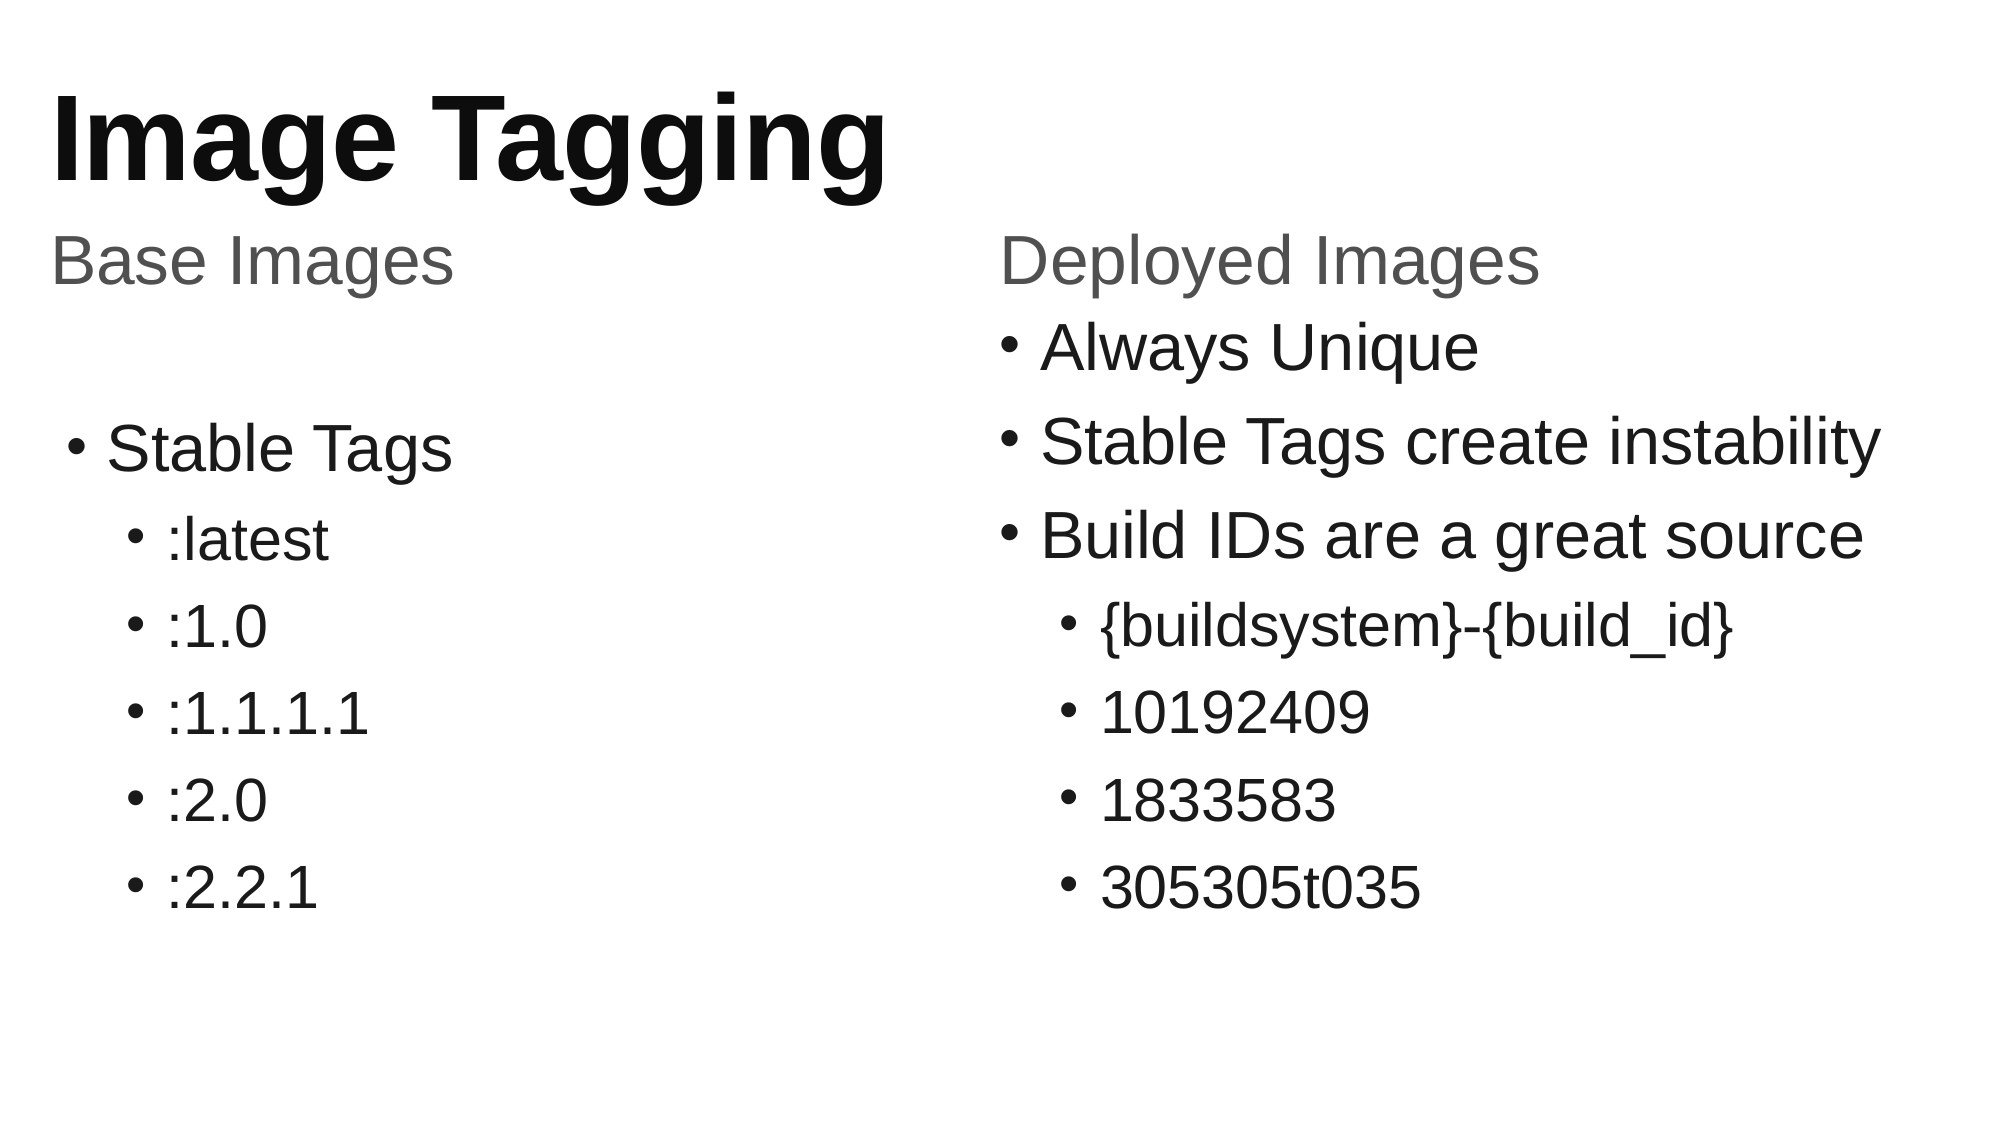

# Image Tagging
Base Images
Deployed Images
Always Unique
Stable Tags create instability
Build IDs are a great source
{buildsystem}-{build_id}
10192409
1833583
305305t035
Stable Tags
:latest
:1.0
:1.1.1.1
:2.0
:2.2.1